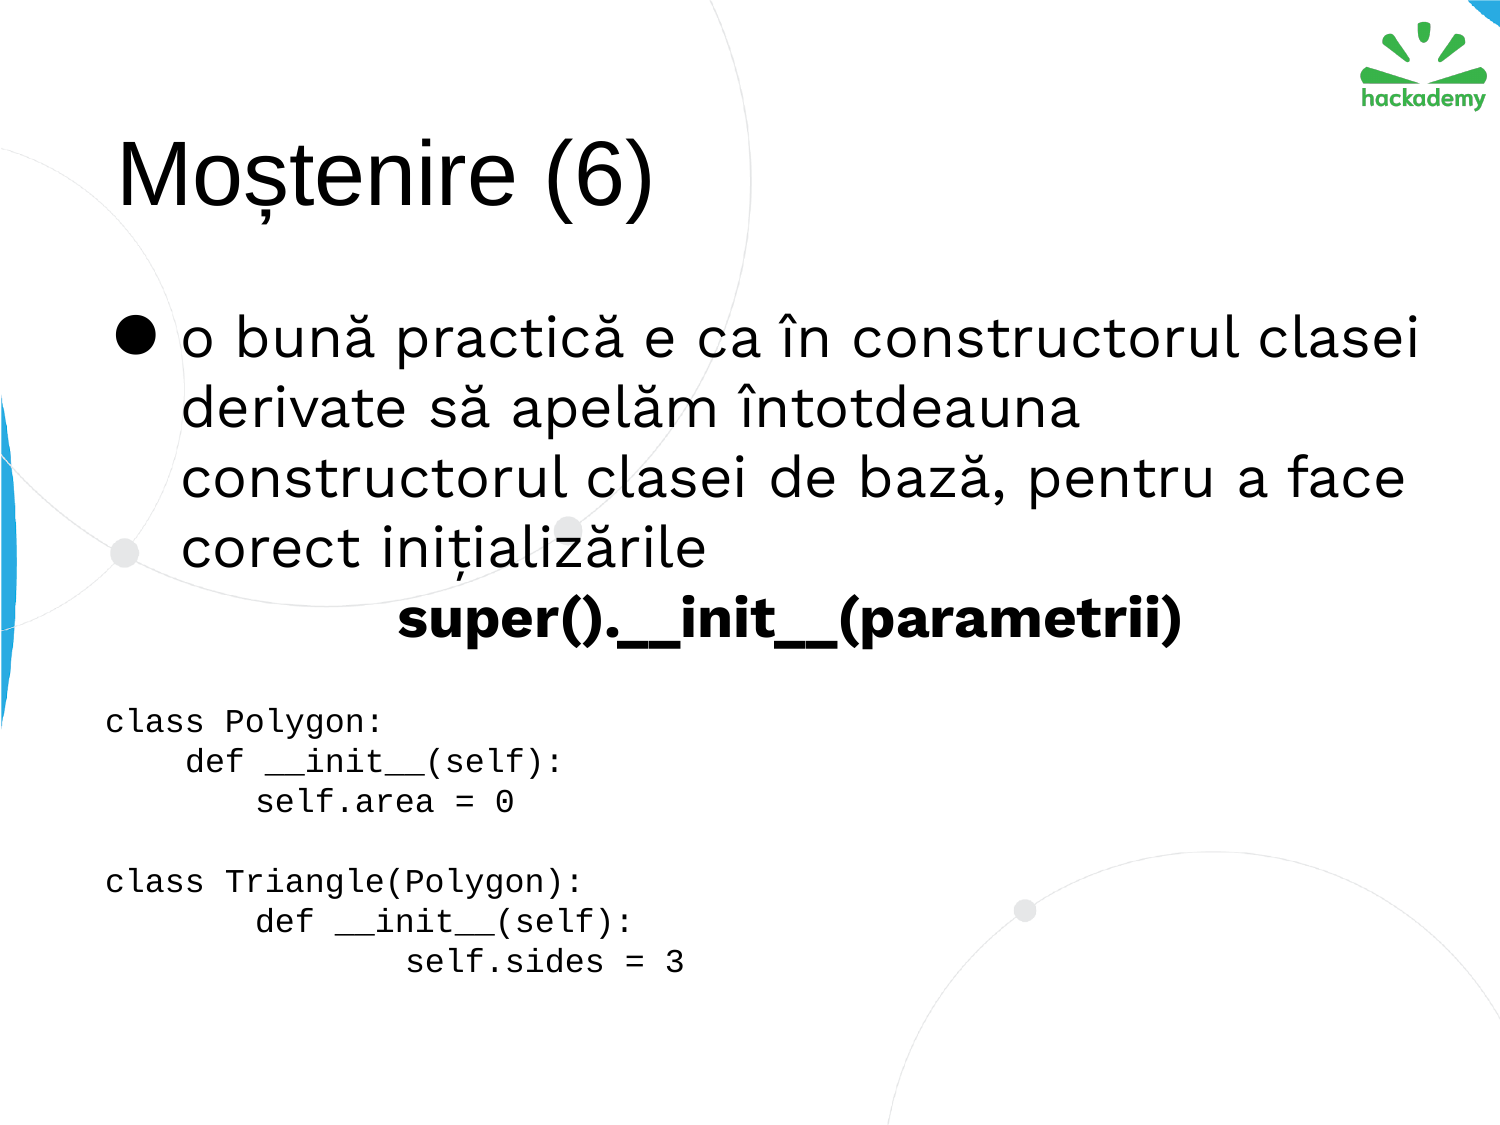

# Moștenire (6)
o bună practică e ca în constructorul clasei derivate să apelăm întotdeauna constructorul clasei de bază, pentru a face corect inițializările
           super().__init__(parametrii)

class Polygon:
    def __init__(self):
       	self.area = 0

class Triangle(Polygon):
   	def __init__(self):
		self.sides = 3